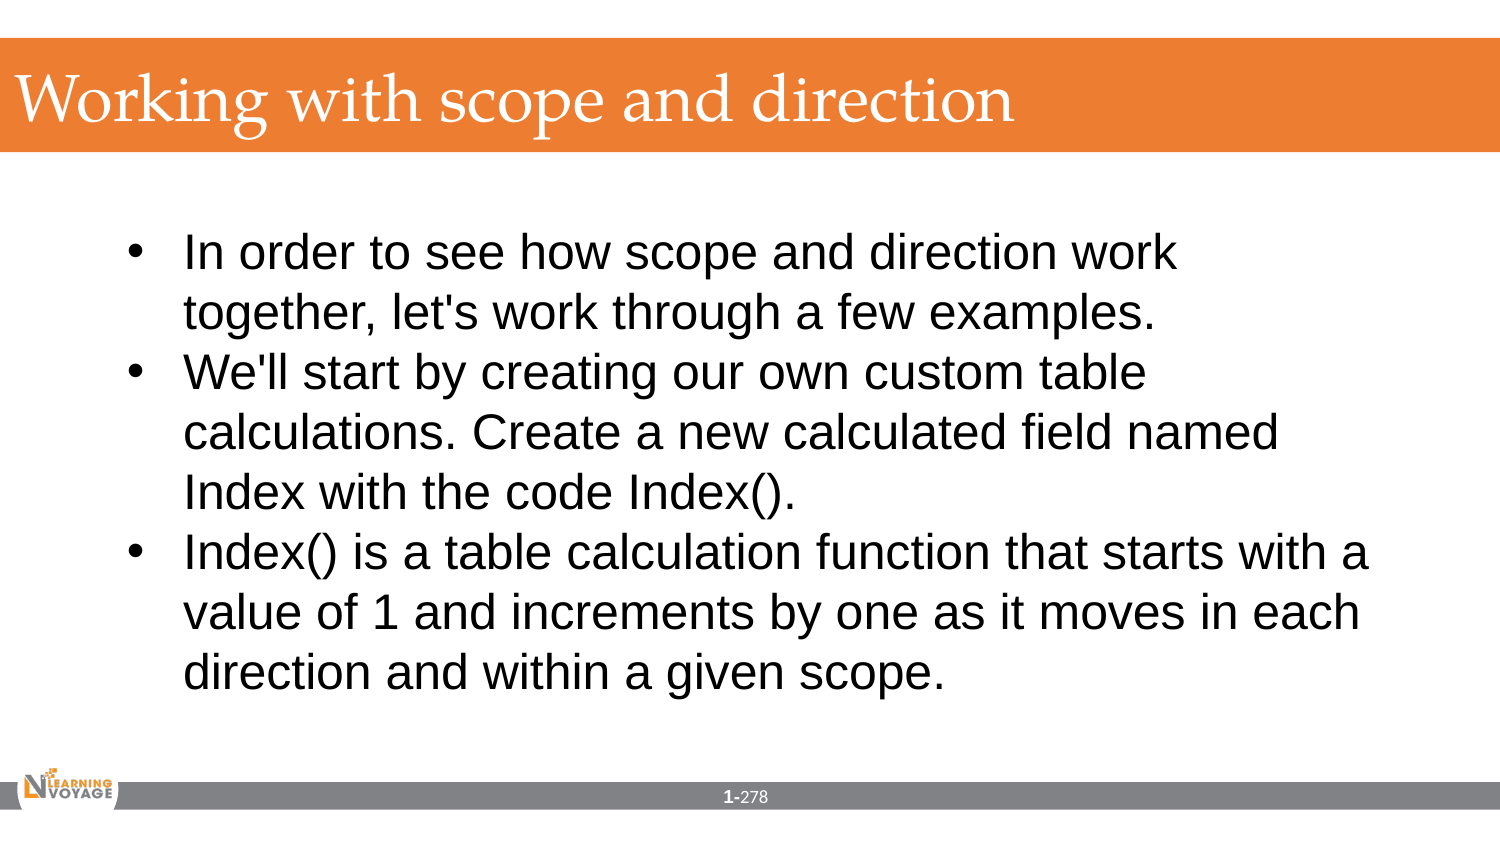

Working with scope and direction
In order to see how scope and direction work together, let's work through a few examples.
We'll start by creating our own custom table calculations. Create a new calculated field named Index with the code Index().
Index() is a table calculation function that starts with a value of 1 and increments by one as it moves in each direction and within a given scope.
1-278